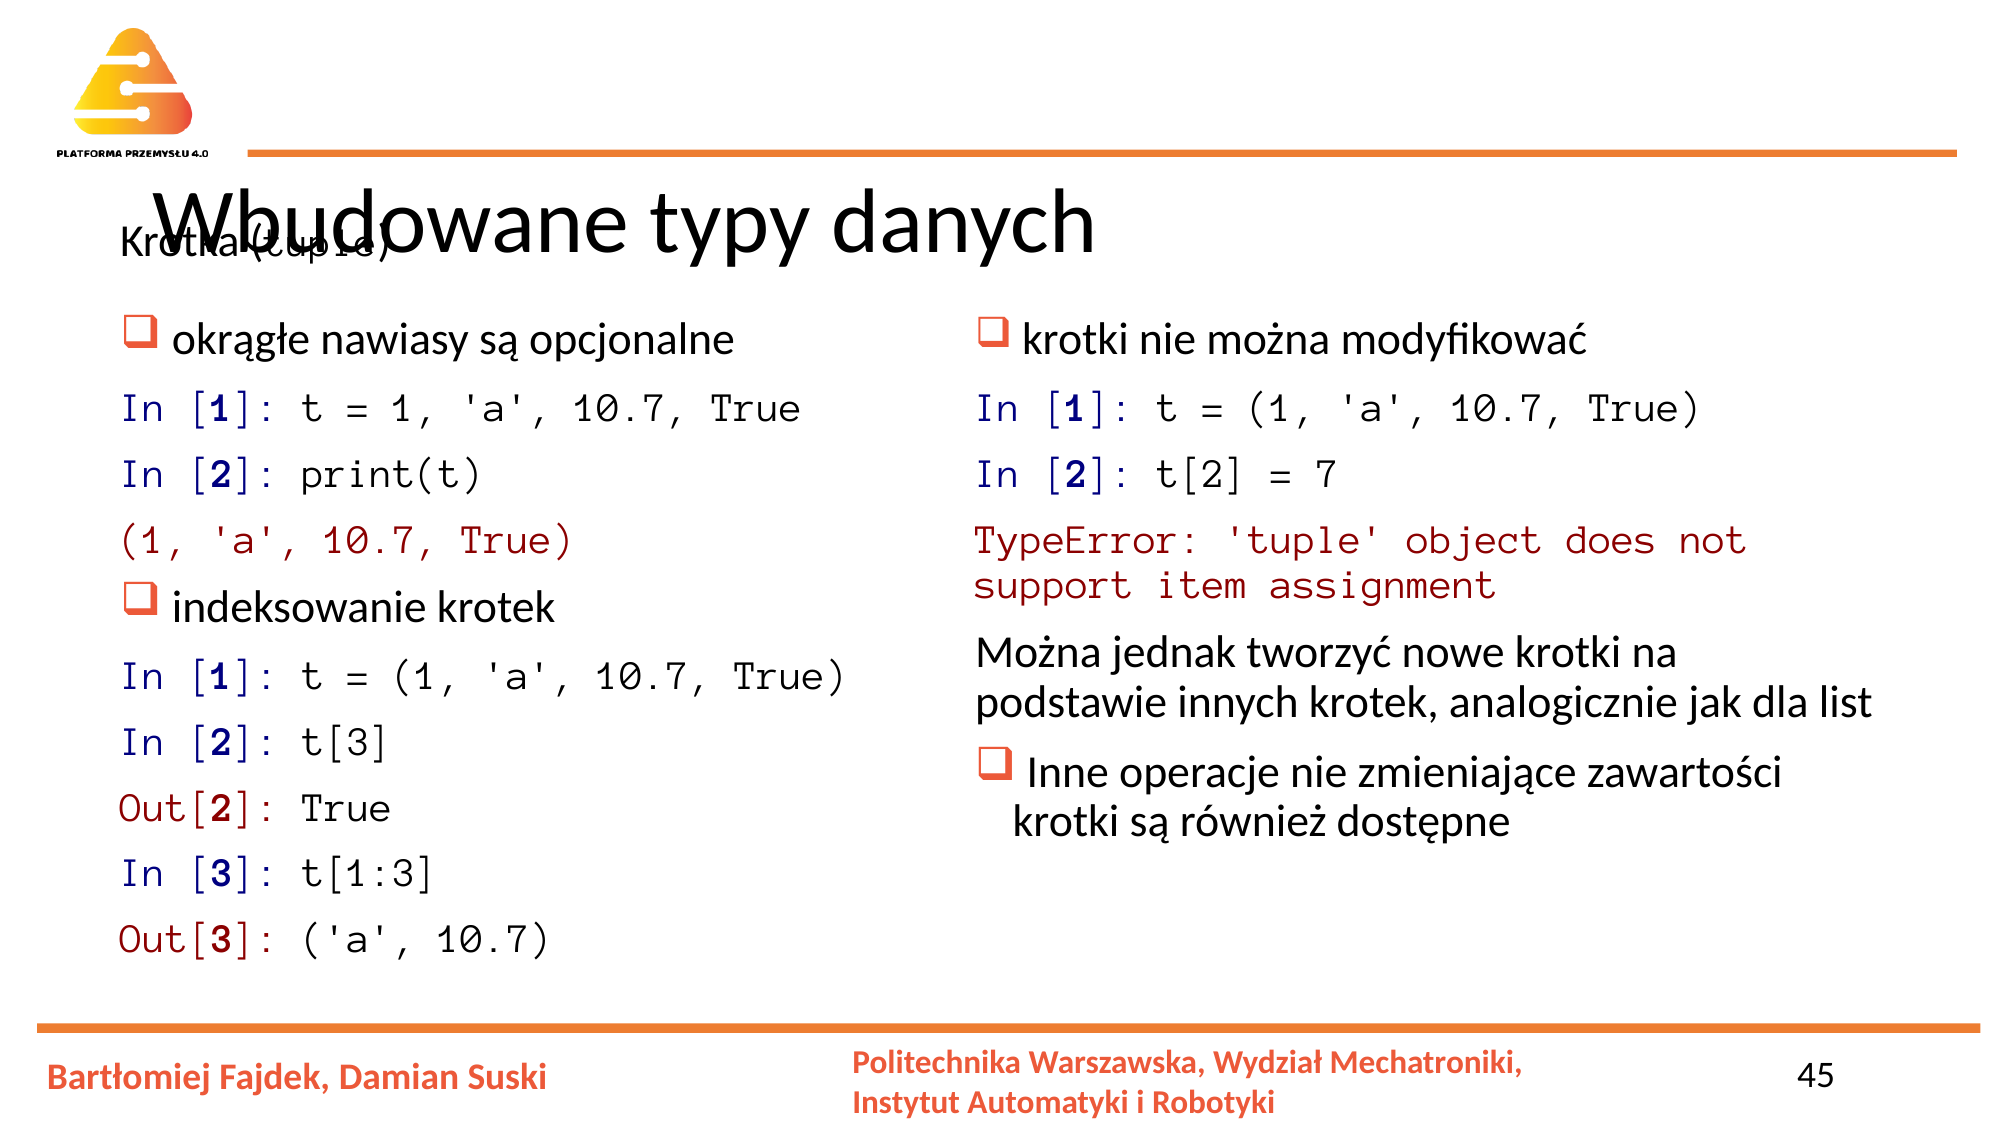

# Wbudowane typy danych
Krotka (tuple)
 okrągłe nawiasy są opcjonalne
In [1]: t = 1, 'a', 10.7, True
In [2]: print(t)
(1, 'a', 10.7, True)
 indeksowanie krotek
In [1]: t = (1, 'a', 10.7, True)
In [2]: t[3]
Out[2]: True
In [3]: t[1:3]
Out[3]: ('a', 10.7)

 krotki nie można modyfikować
In [1]: t = (1, 'a', 10.7, True)
In [2]: t[2] = 7
TypeError: 'tuple' object does not support item assignment
Można jednak tworzyć nowe krotki na podstawie innych krotek, analogicznie jak dla list
 Inne operacje nie zmieniające zawartości krotki są również dostępne
45